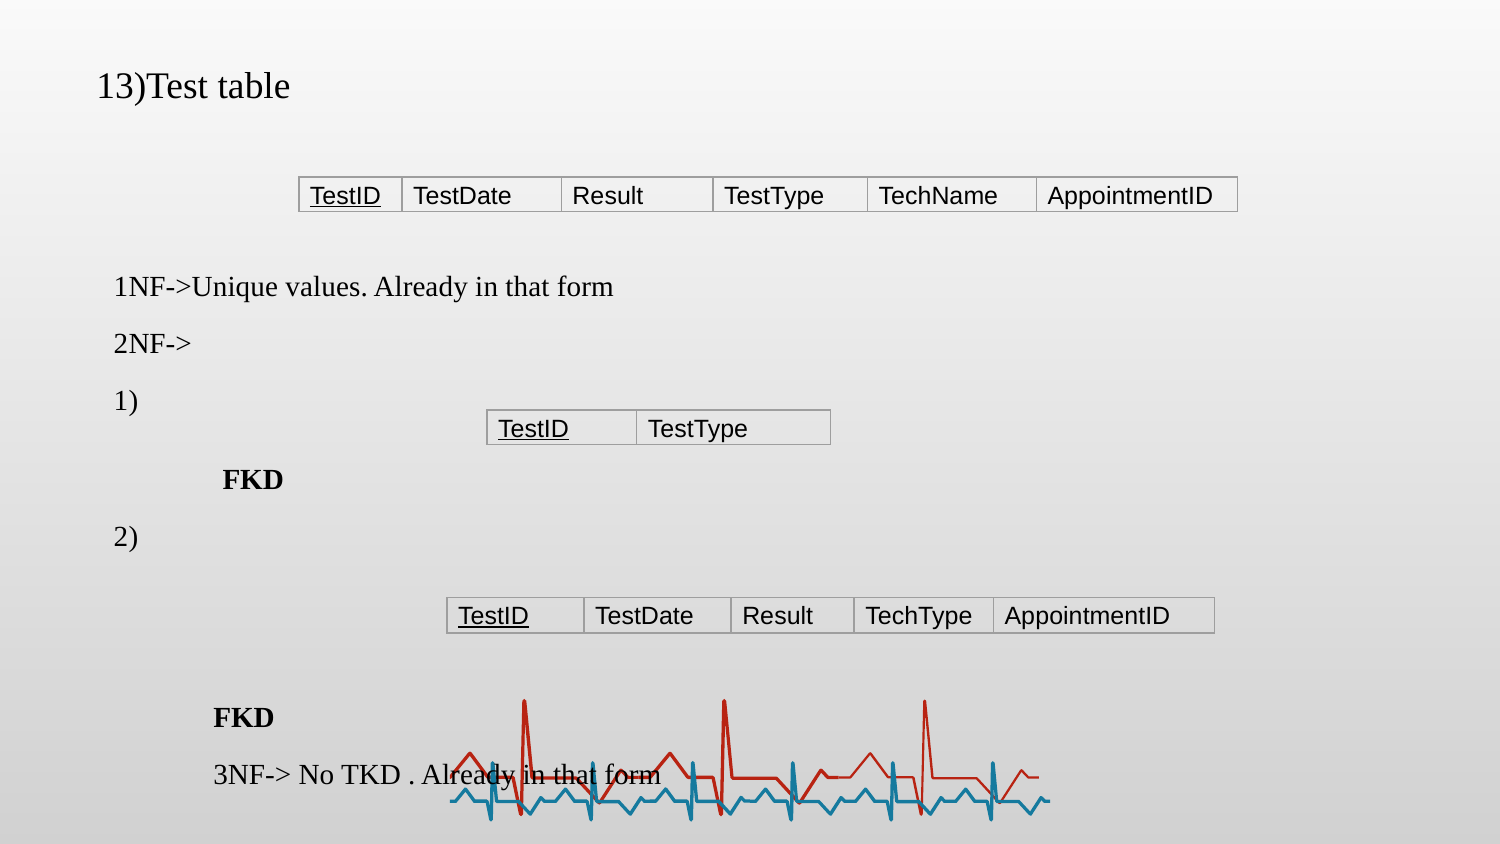

13)Test table
| TestID | TestDate | Result | TestType | TechName | AppointmentID |
| --- | --- | --- | --- | --- | --- |
1NF->Unique values. Already in that form
2NF->
1)
| TestID | TestType |
| --- | --- |
               FKD
2)
| TestID | TestDate | Result | TechType | AppointmentID |
| --- | --- | --- | --- | --- |
FKD
3NF-> No TKD . Already in that form